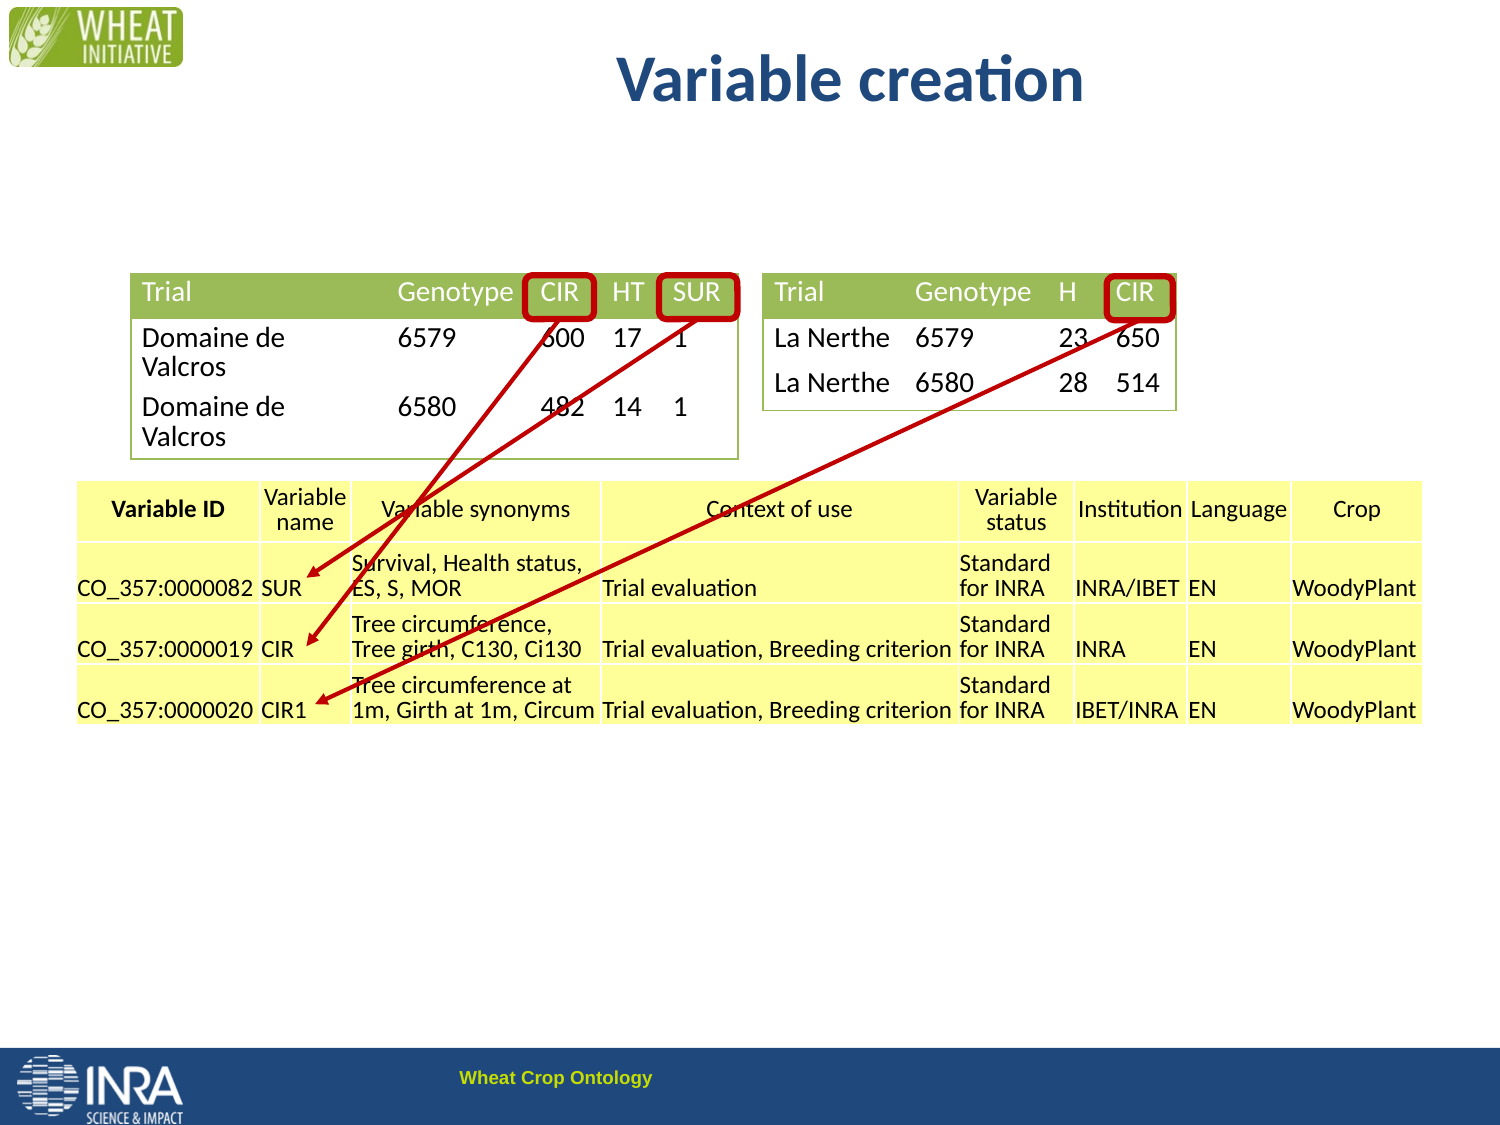

# Variable creation
| Trial | Genotype | CIR | HT | SUR |
| --- | --- | --- | --- | --- |
| Domaine de Valcros | 6579 | 600 | 17 | 1 |
| Domaine de Valcros | 6580 | 482 | 14 | 1 |
| Trial | Genotype | H | CIR |
| --- | --- | --- | --- |
| La Nerthe | 6579 | 23 | 650 |
| La Nerthe | 6580 | 28 | 514 |

| Variable ID | Variable name | Variable synonyms | Context of use | Variable status | Institution | Language | Crop |
| --- | --- | --- | --- | --- | --- | --- | --- |
| CO\_357:0000082 | SUR | Survival, Health status, ES, S, MOR | Trial evaluation | Standard for INRA | INRA/IBET | EN | WoodyPlant |
| CO\_357:0000019 | CIR | Tree circumference, Tree girth, C130, Ci130 | Trial evaluation, Breeding criterion | Standard for INRA | INRA | EN | WoodyPlant |
| CO\_357:0000020 | CIR1 | Tree circumference at 1m, Girth at 1m, Circum | Trial evaluation, Breeding criterion | Standard for INRA | IBET/INRA | EN | WoodyPlant |
28